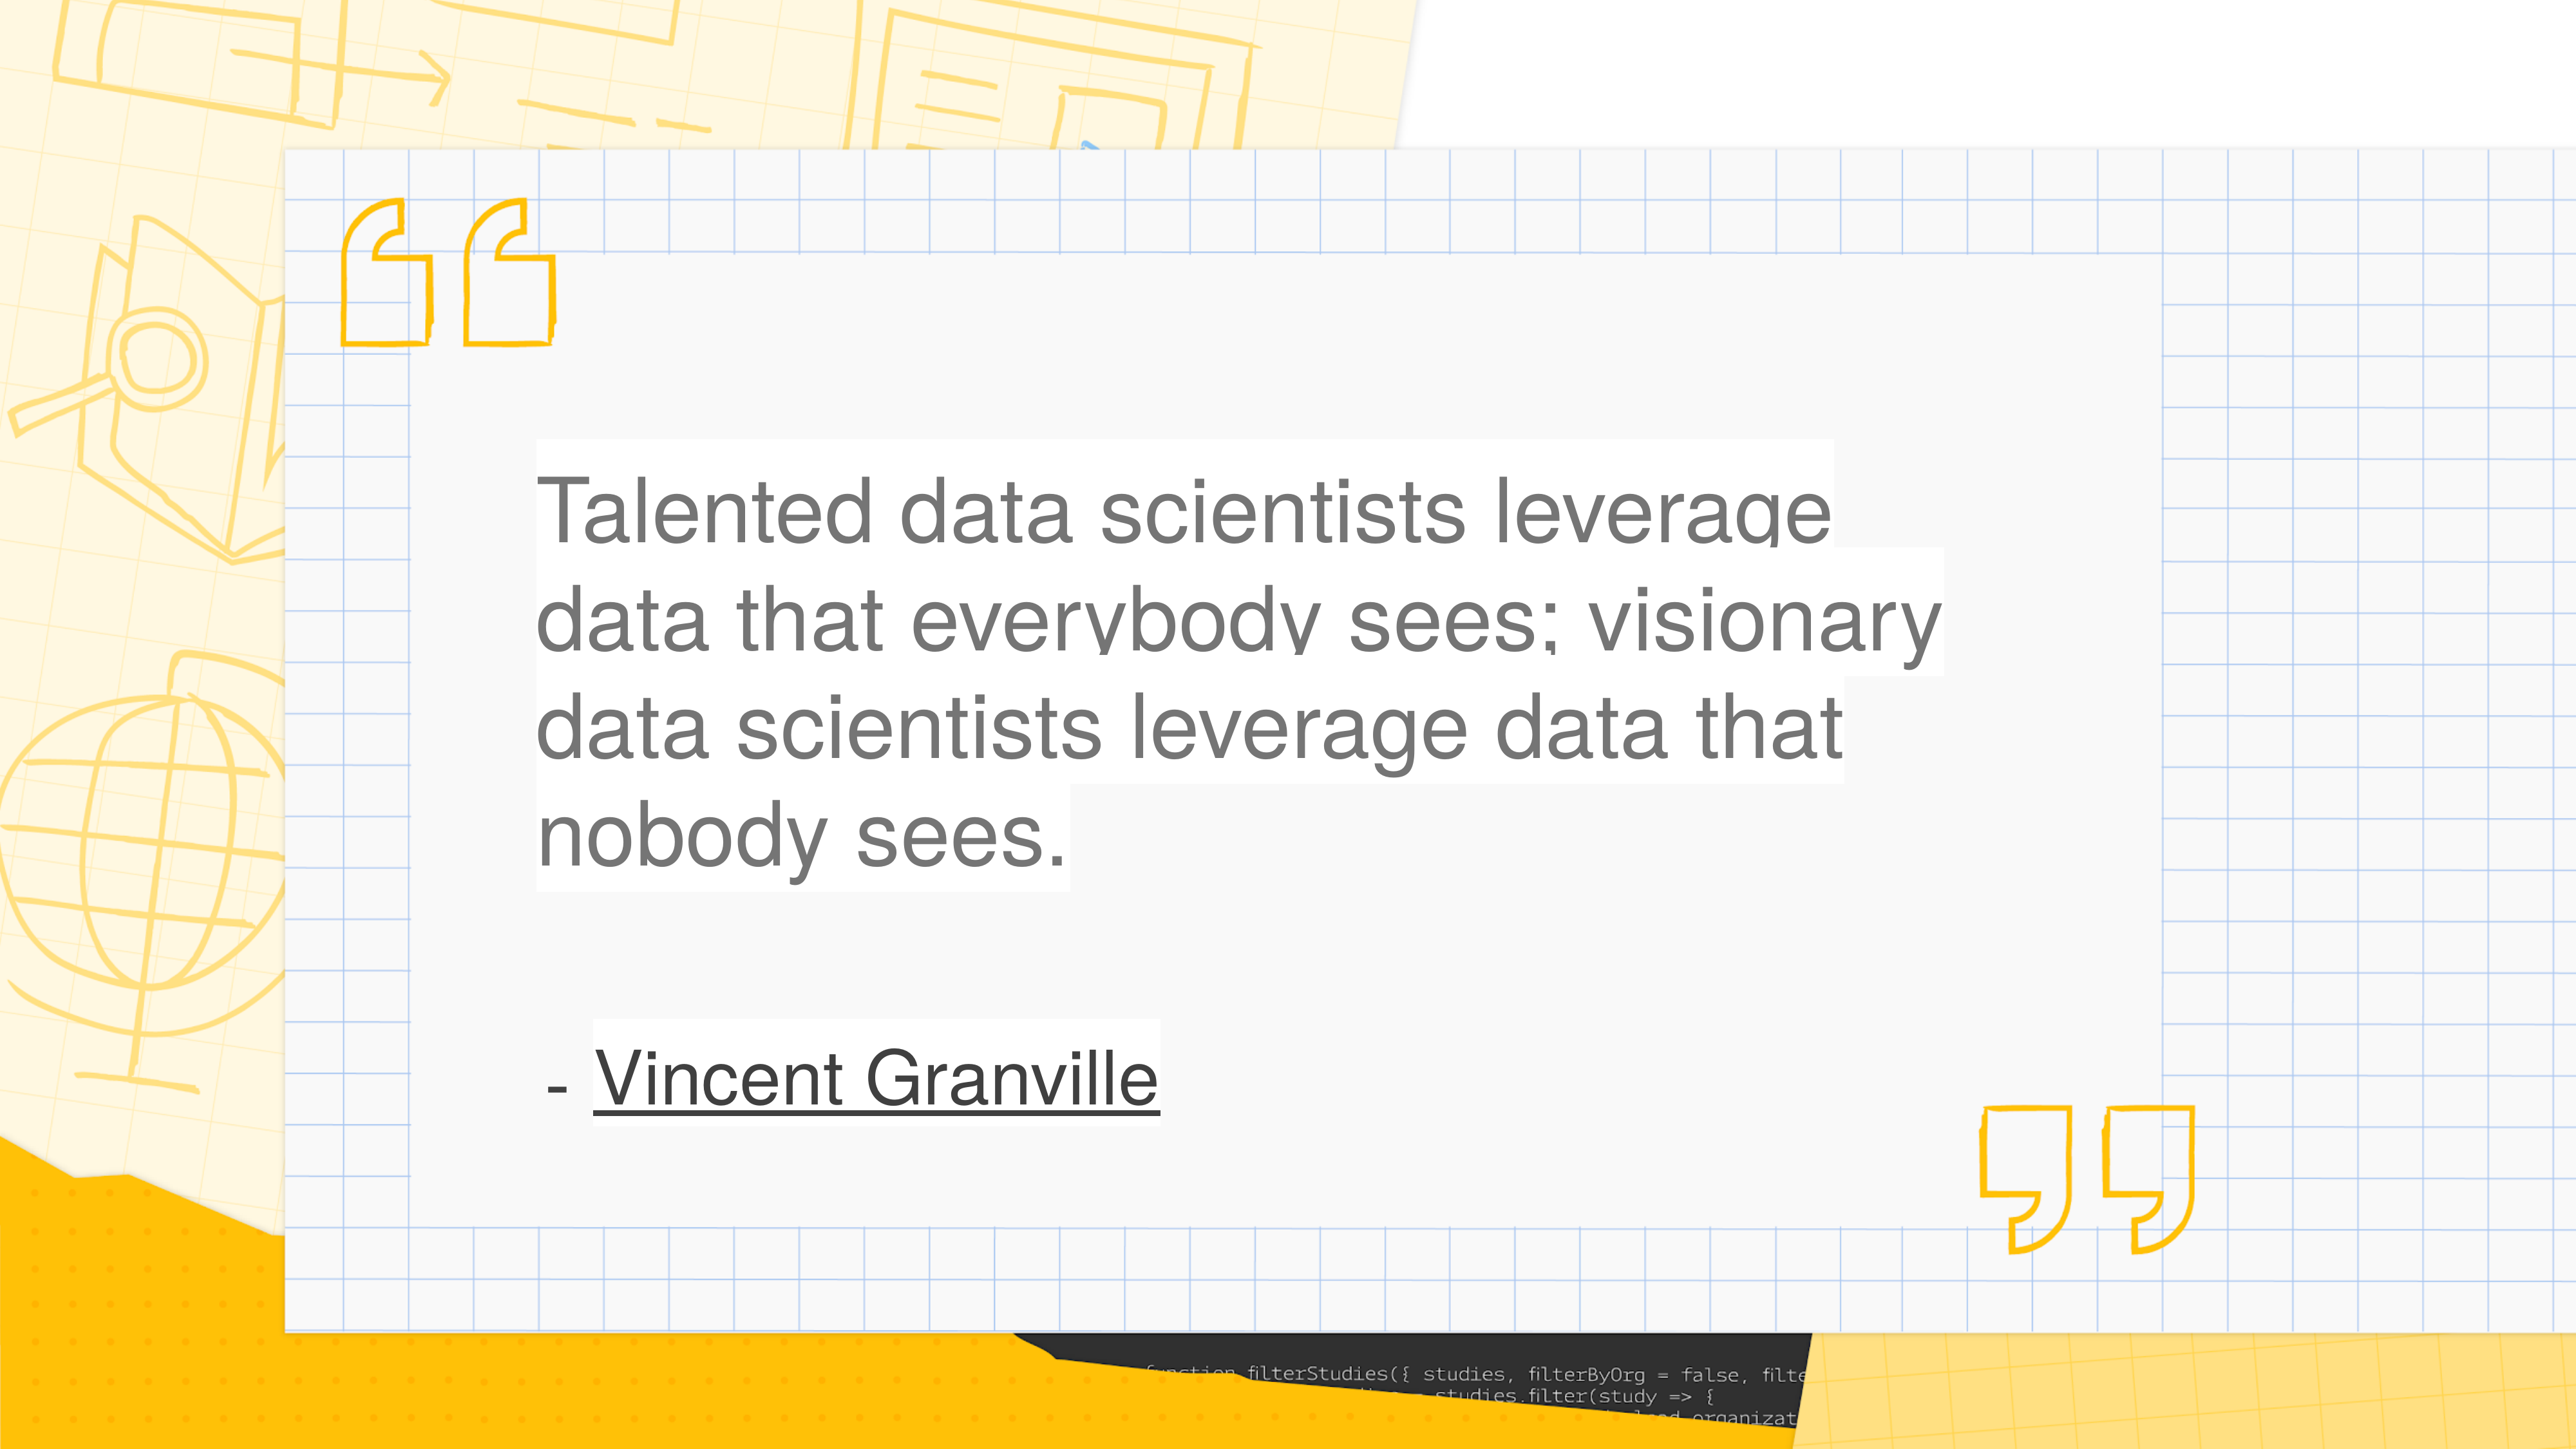

# Talented data scientists leverage data that everybody sees; visionary data scientists leverage data that nobody sees.
Vincent Granville